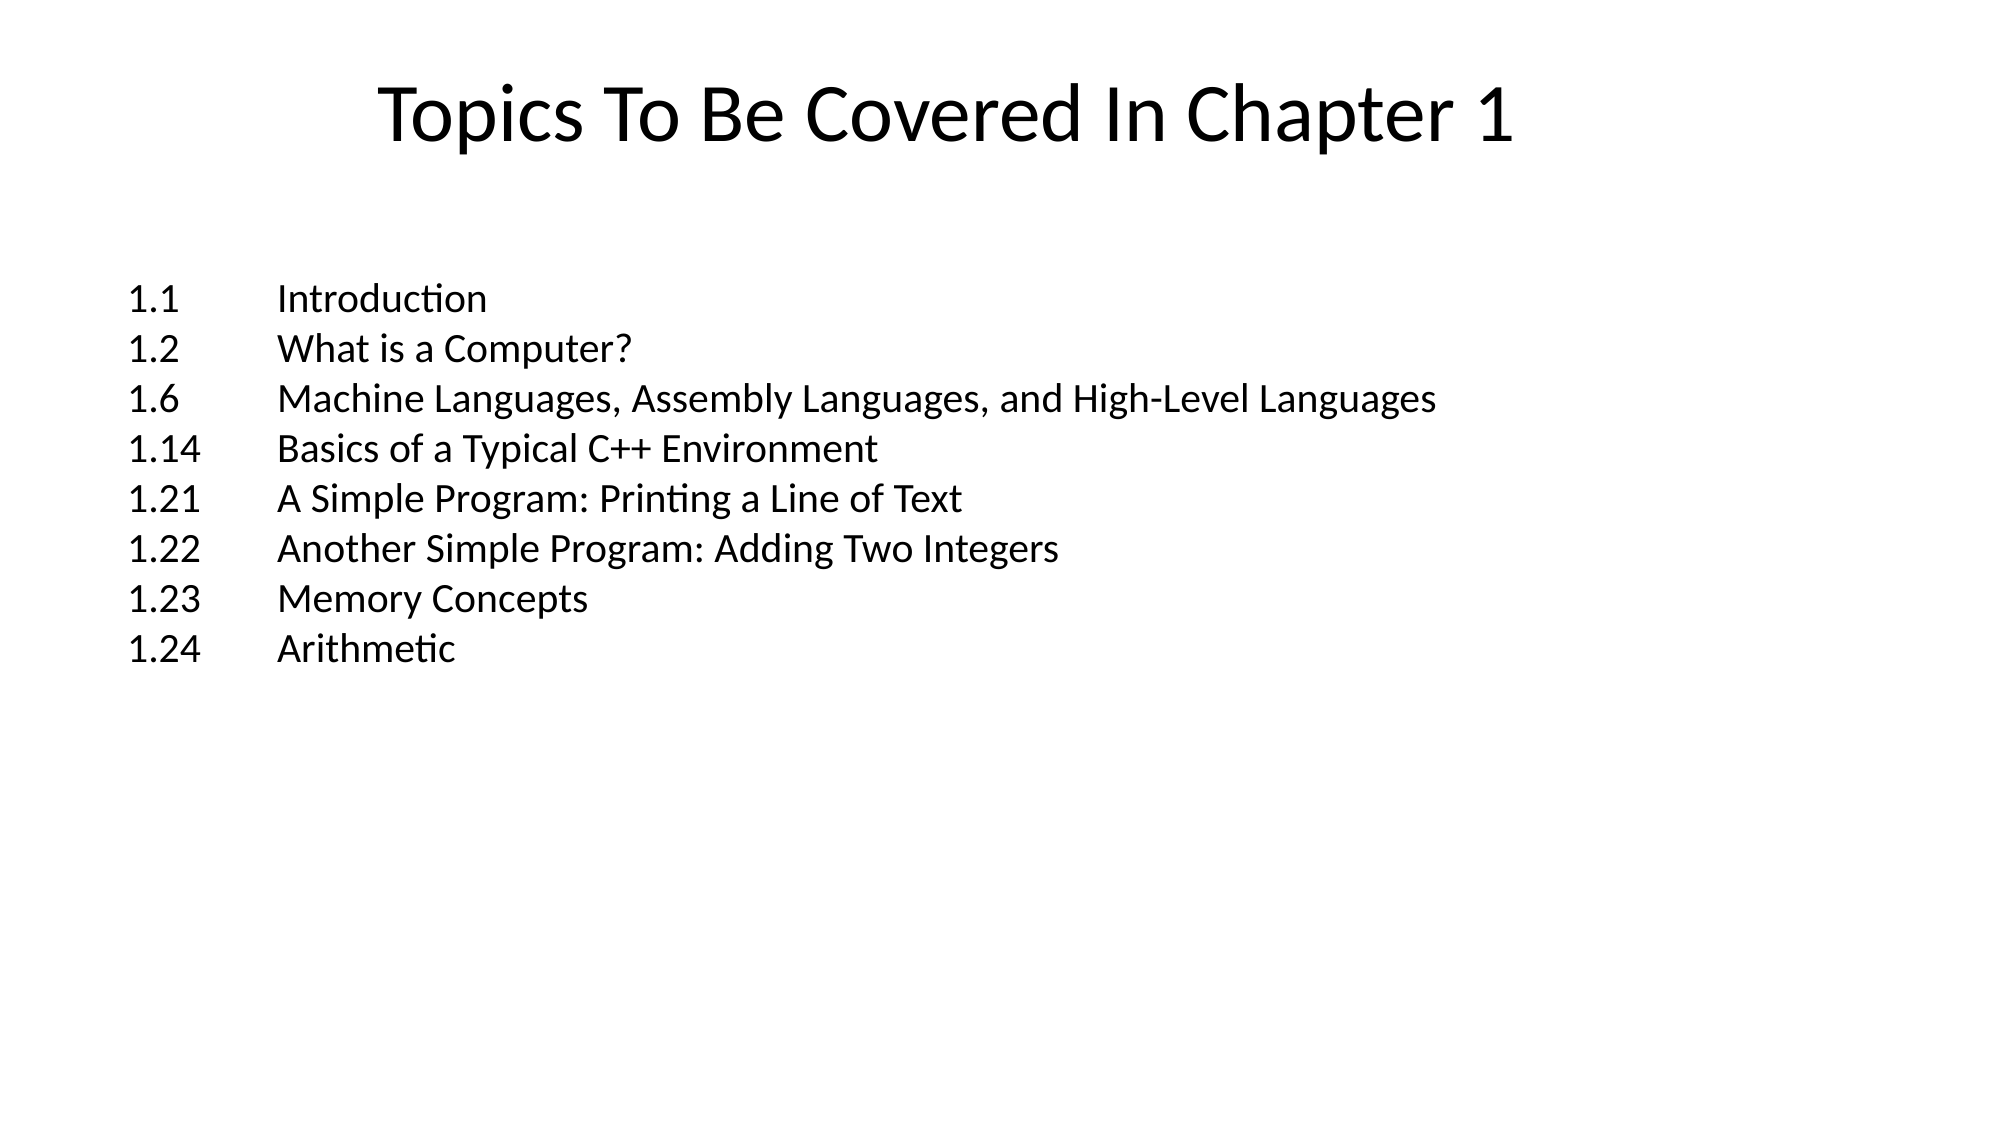

Topics To Be Covered In Chapter 1
1.1  	Introduction
1.2  	What is a Computer?
1.6  	Machine Languages, Assembly Languages, and High-Level Languages
1.14  	Basics of a Typical C++ Environment
1.21  	A Simple Program: Printing a Line of Text
1.22  	Another Simple Program: Adding Two Integers
1.23  	Memory Concepts
1.24  	Arithmetic